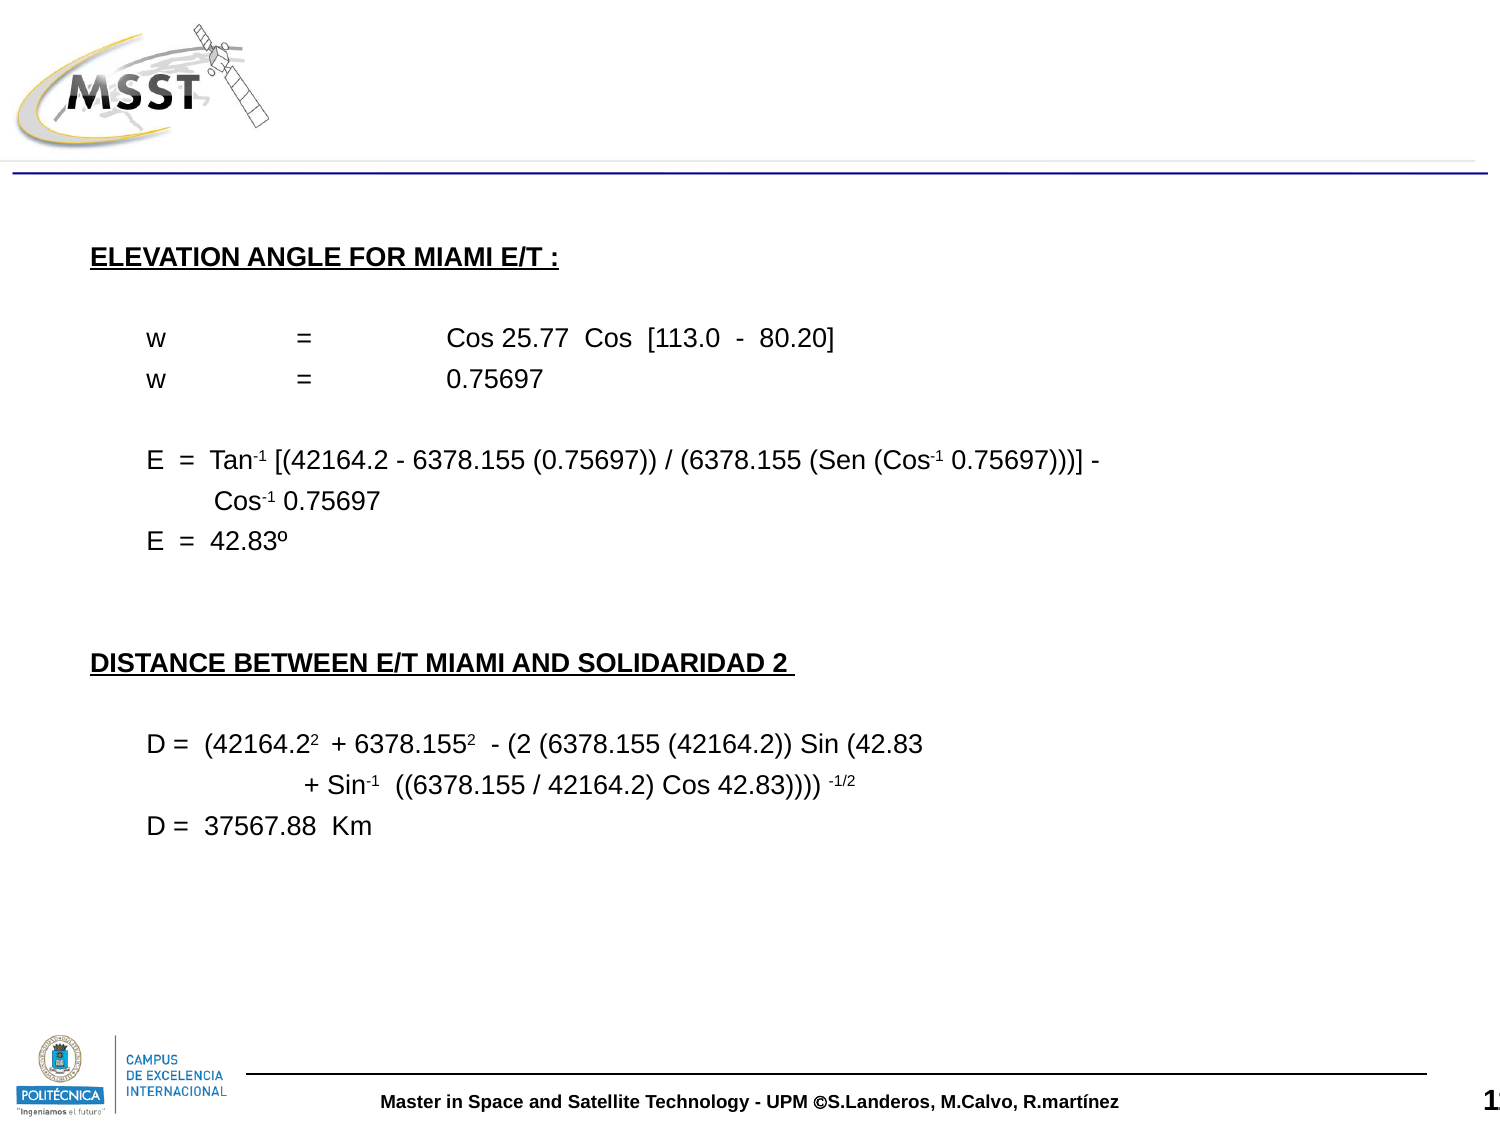

#
ELEVATION ANGLE FOR MIAMI E/T :

	w	=	Cos 25.77  Cos  [113.0  -  80.20]
	w	=	0.75697

	E  =  Tan-1 [(42164.2 - 6378.155 (0.75697)) / (6378.155 (Sen (Cos-1 0.75697)))] -
	         Cos-1 0.75697
	E  =  42.83º

DISTANCE BETWEEN E/T MIAMI AND SOLIDARIDAD 2

	D =  (42164.22  + 6378.1552  - (2 (6378.155 (42164.2)) Sin (42.83
		 + Sin-1  ((6378.155 / 42164.2) Cos 42.83)))) -1/2
	D =  37567.88  Km